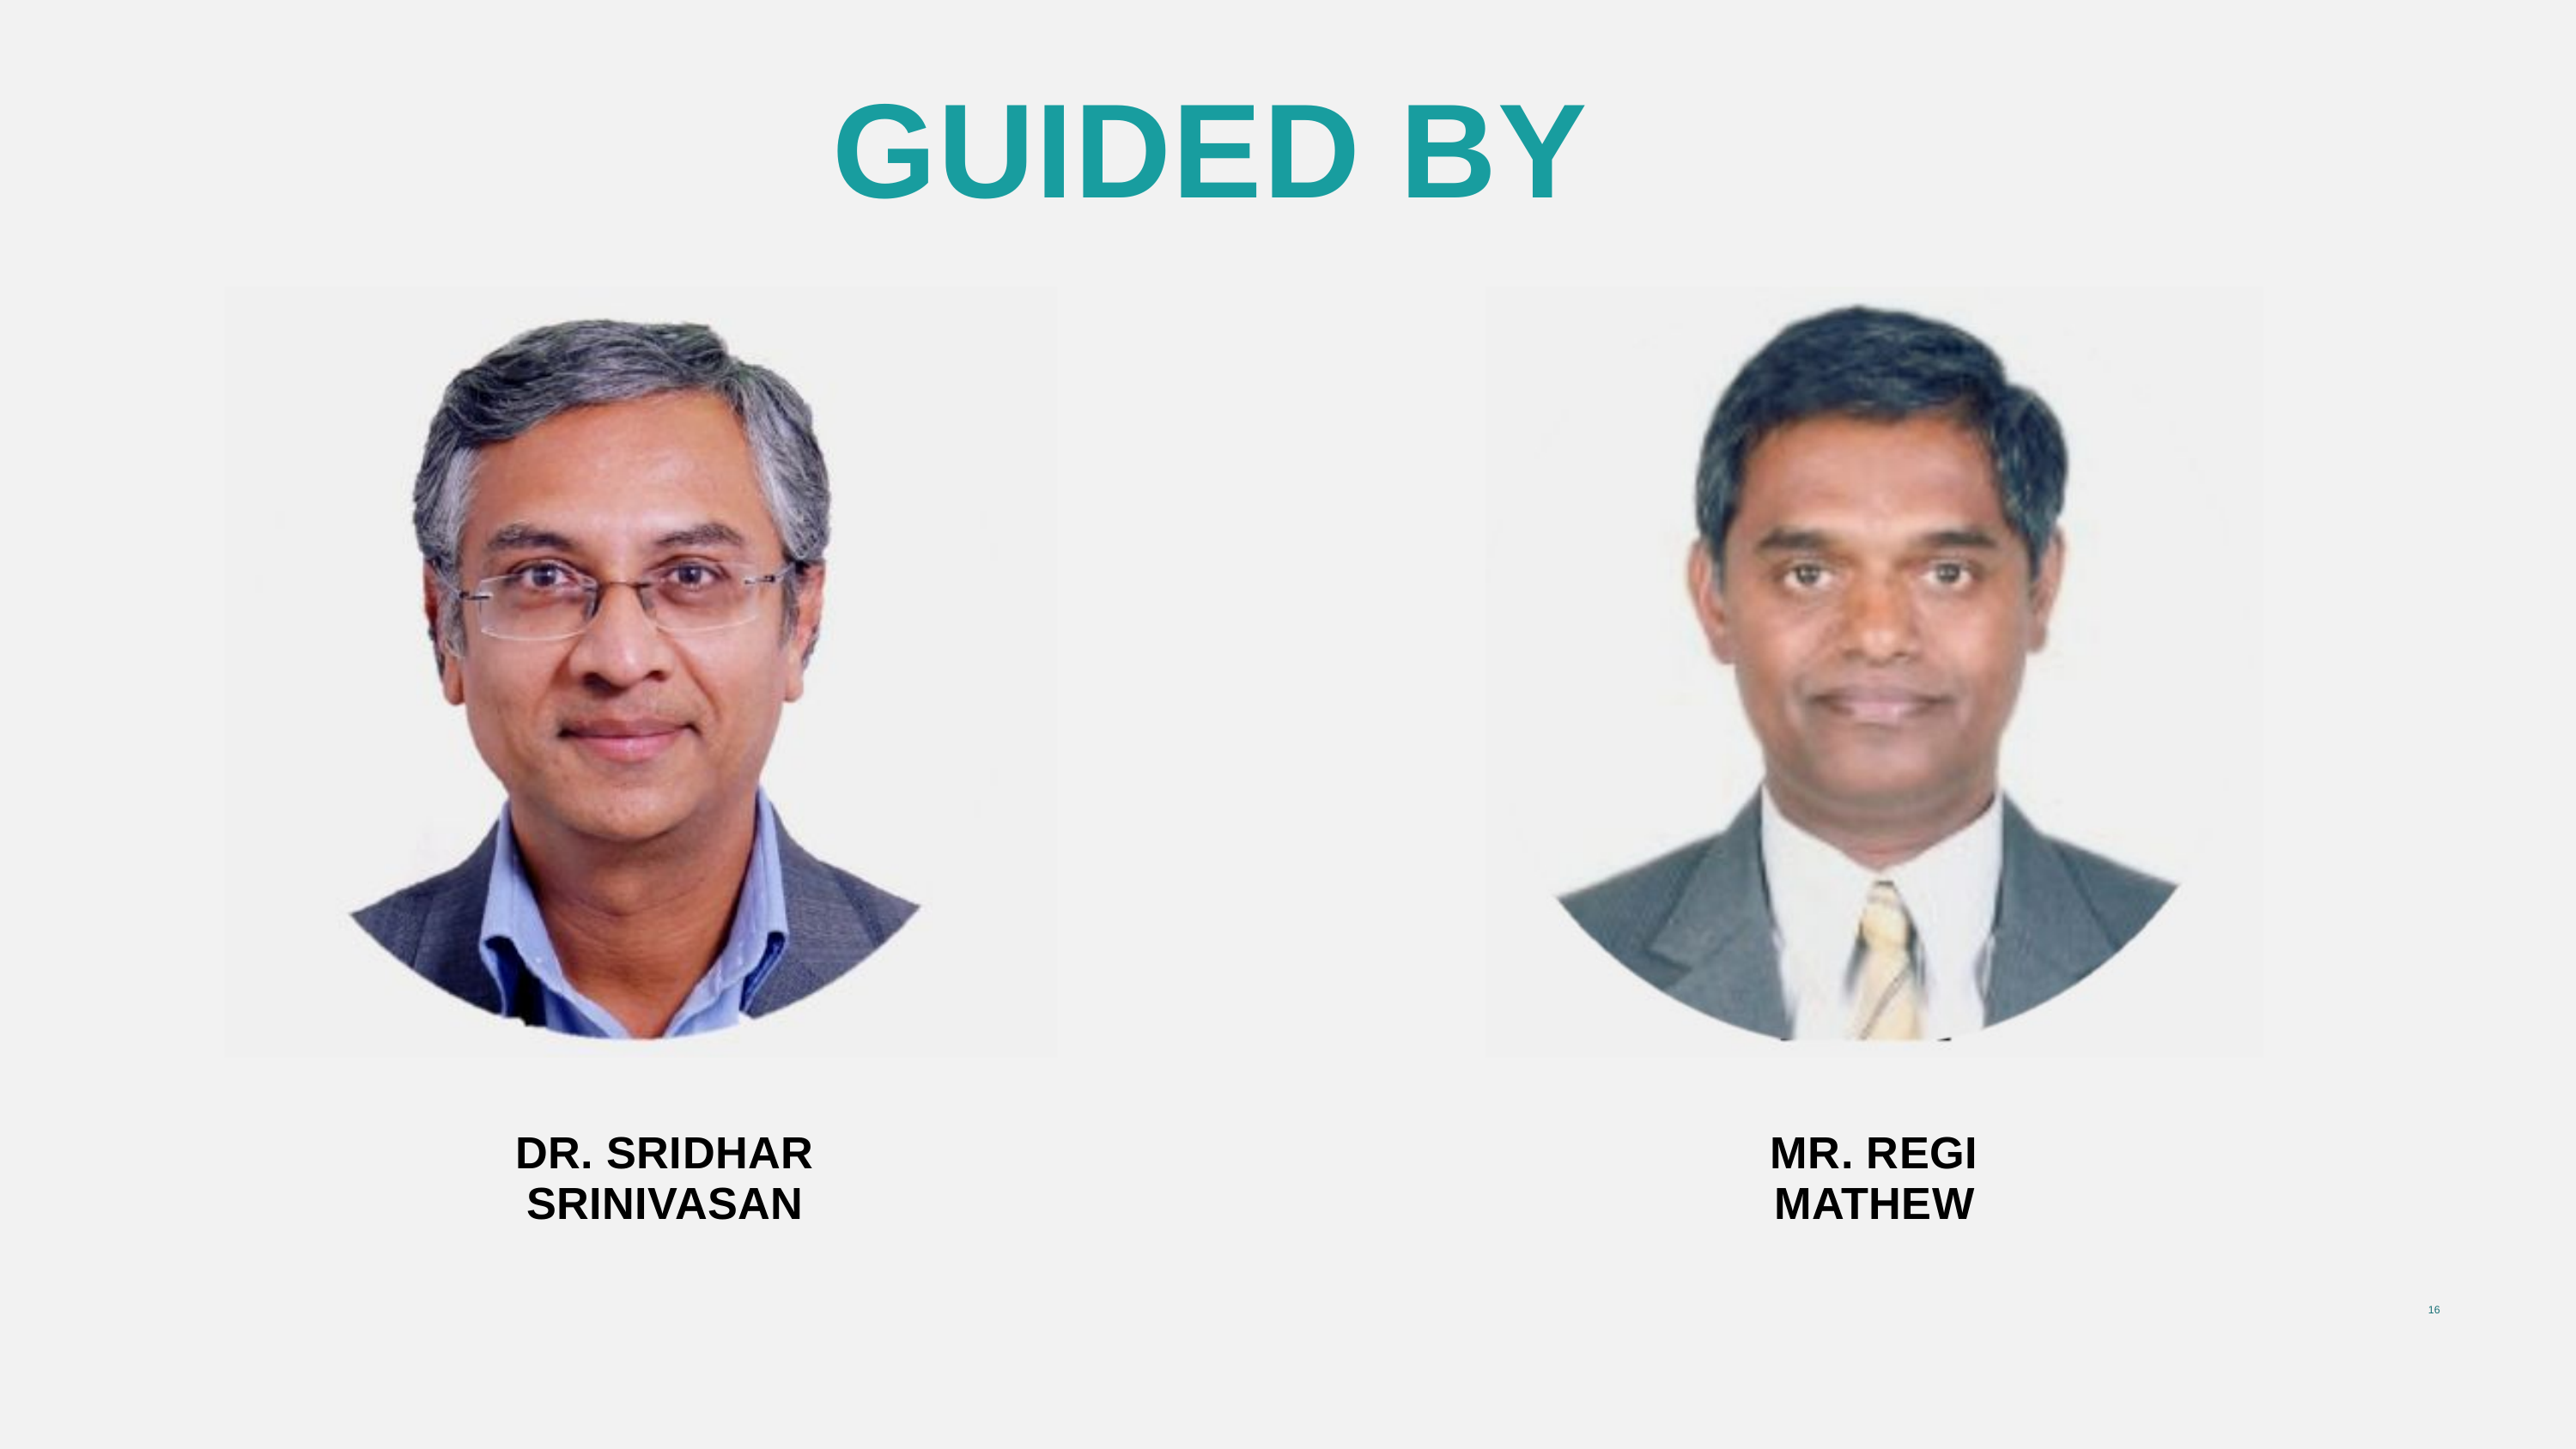

GUIDED BY

DR. SRIDHAR SRINIVASAN
MR. REGI MATHEW
16